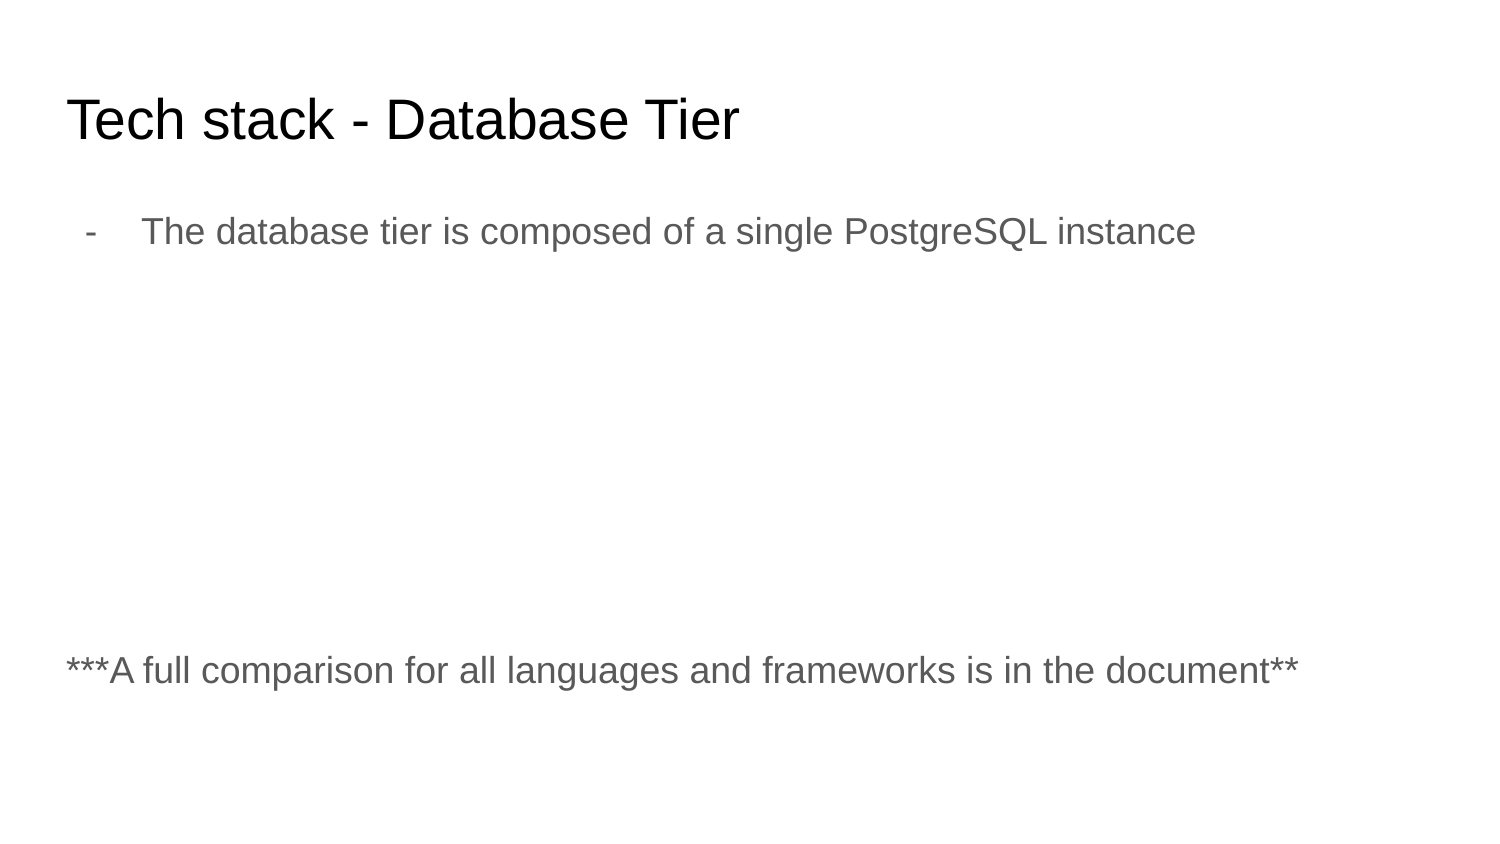

# Tech stack - Database Tier
The database tier is composed of a single PostgreSQL instance

***A full comparison for all languages and frameworks is in the document**